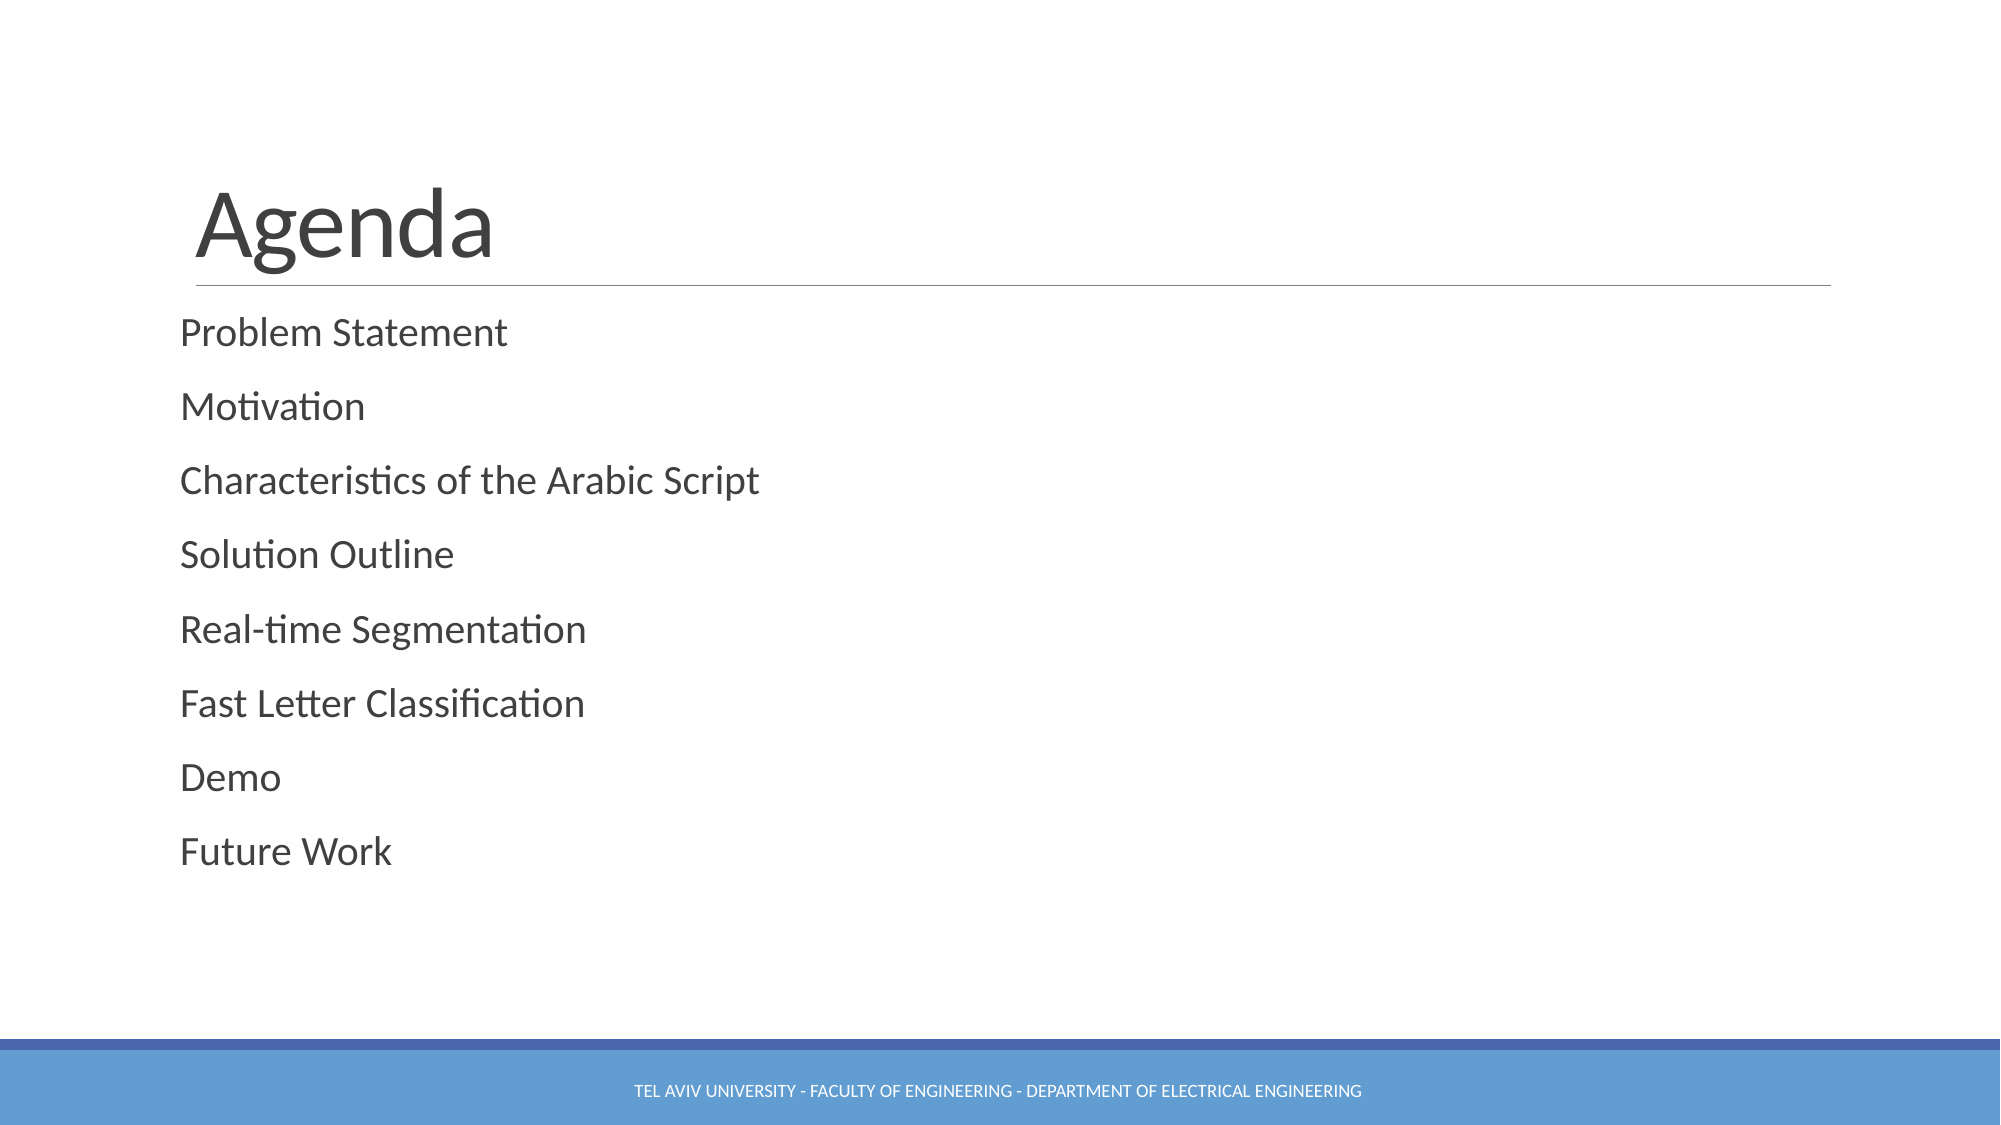

# Agenda
Problem Statement
Motivation
Characteristics of the Arabic Script
Solution Outline
Real-time Segmentation
Fast Letter Classification
Demo
Future Work
Tel Aviv University - Faculty of Engineering - Department of Electrical Engineering